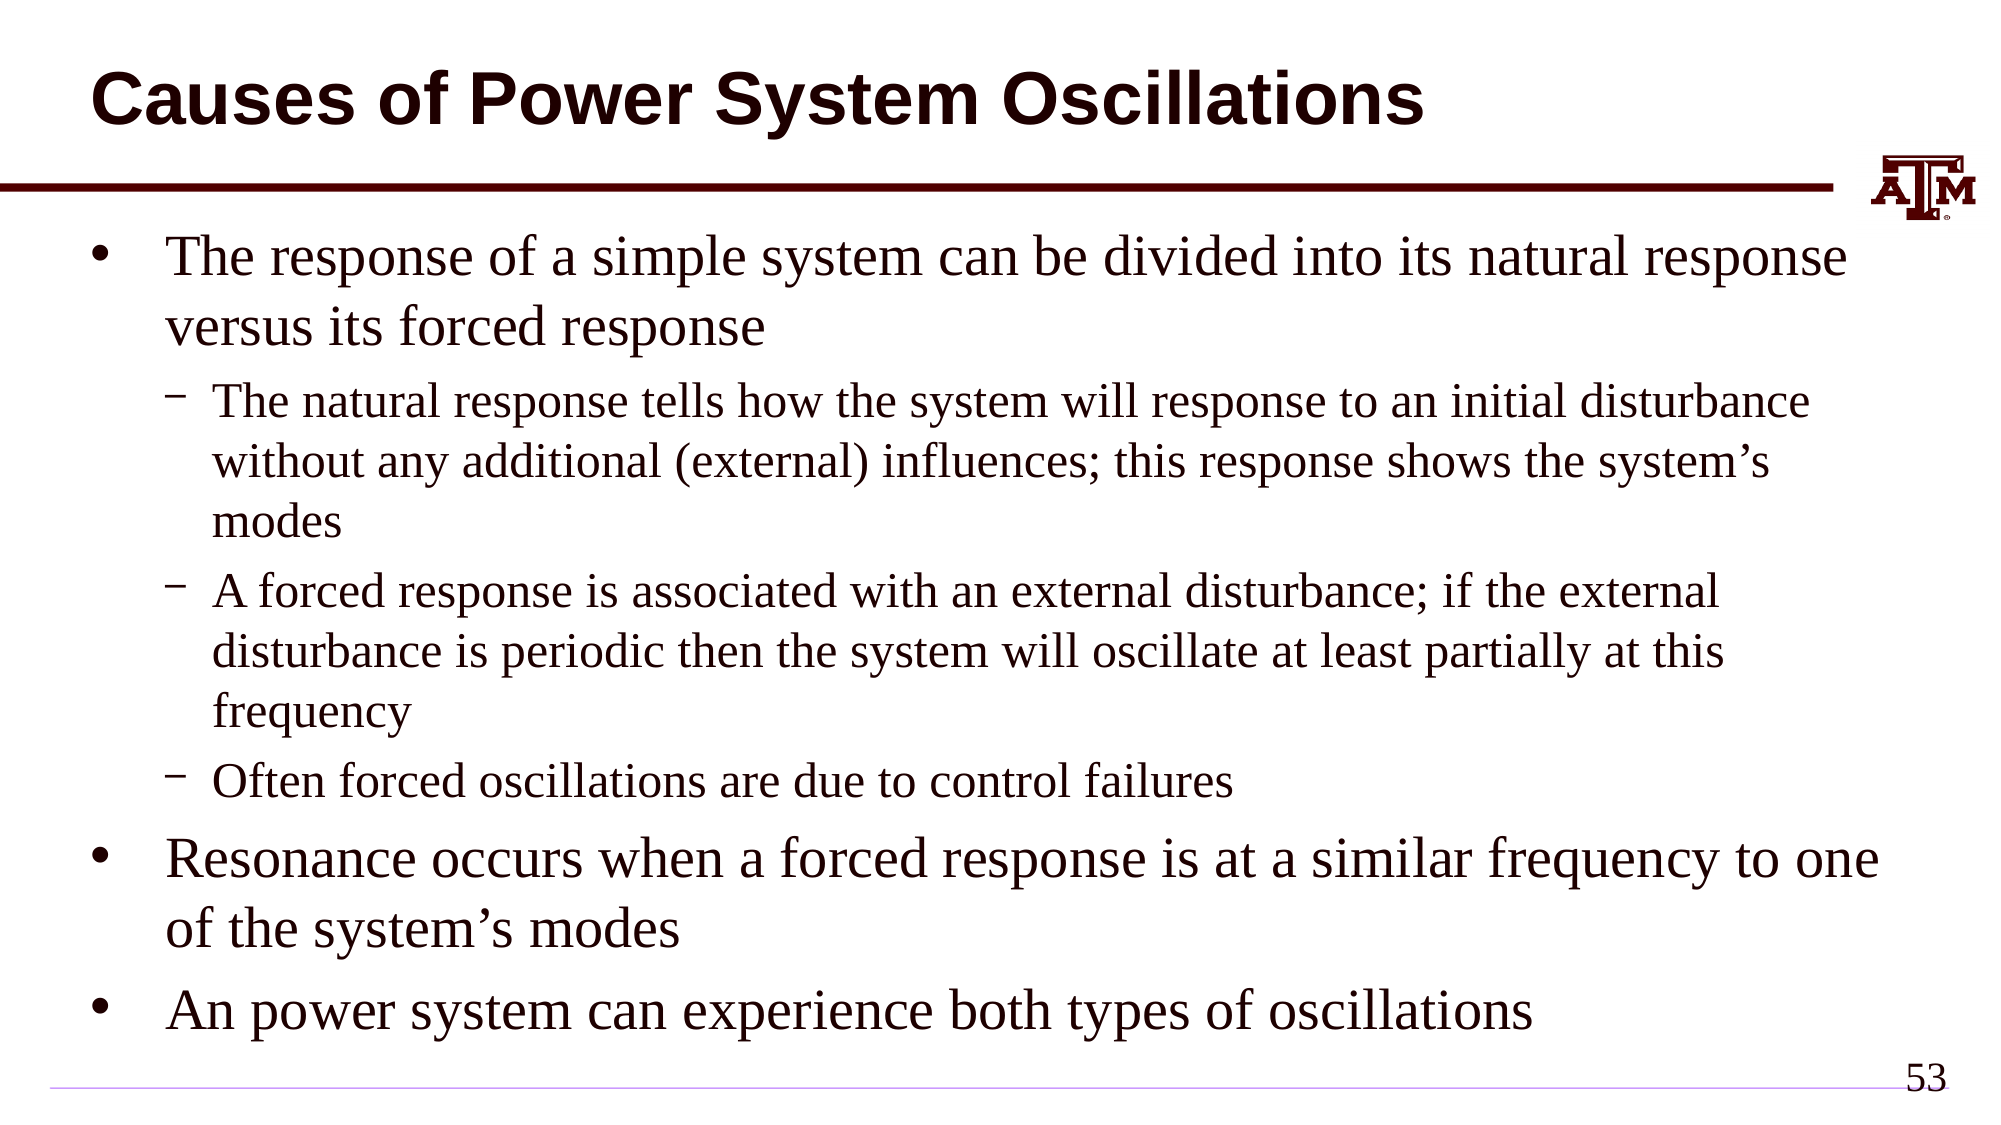

# Causes of Power System Oscillations
The response of a simple system can be divided into its natural response versus its forced response
The natural response tells how the system will response to an initial disturbance without any additional (external) influences; this response shows the system’s modes
A forced response is associated with an external disturbance; if the external disturbance is periodic then the system will oscillate at least partially at this frequency
Often forced oscillations are due to control failures
Resonance occurs when a forced response is at a similar frequency to one of the system’s modes
An power system can experience both types of oscillations

53